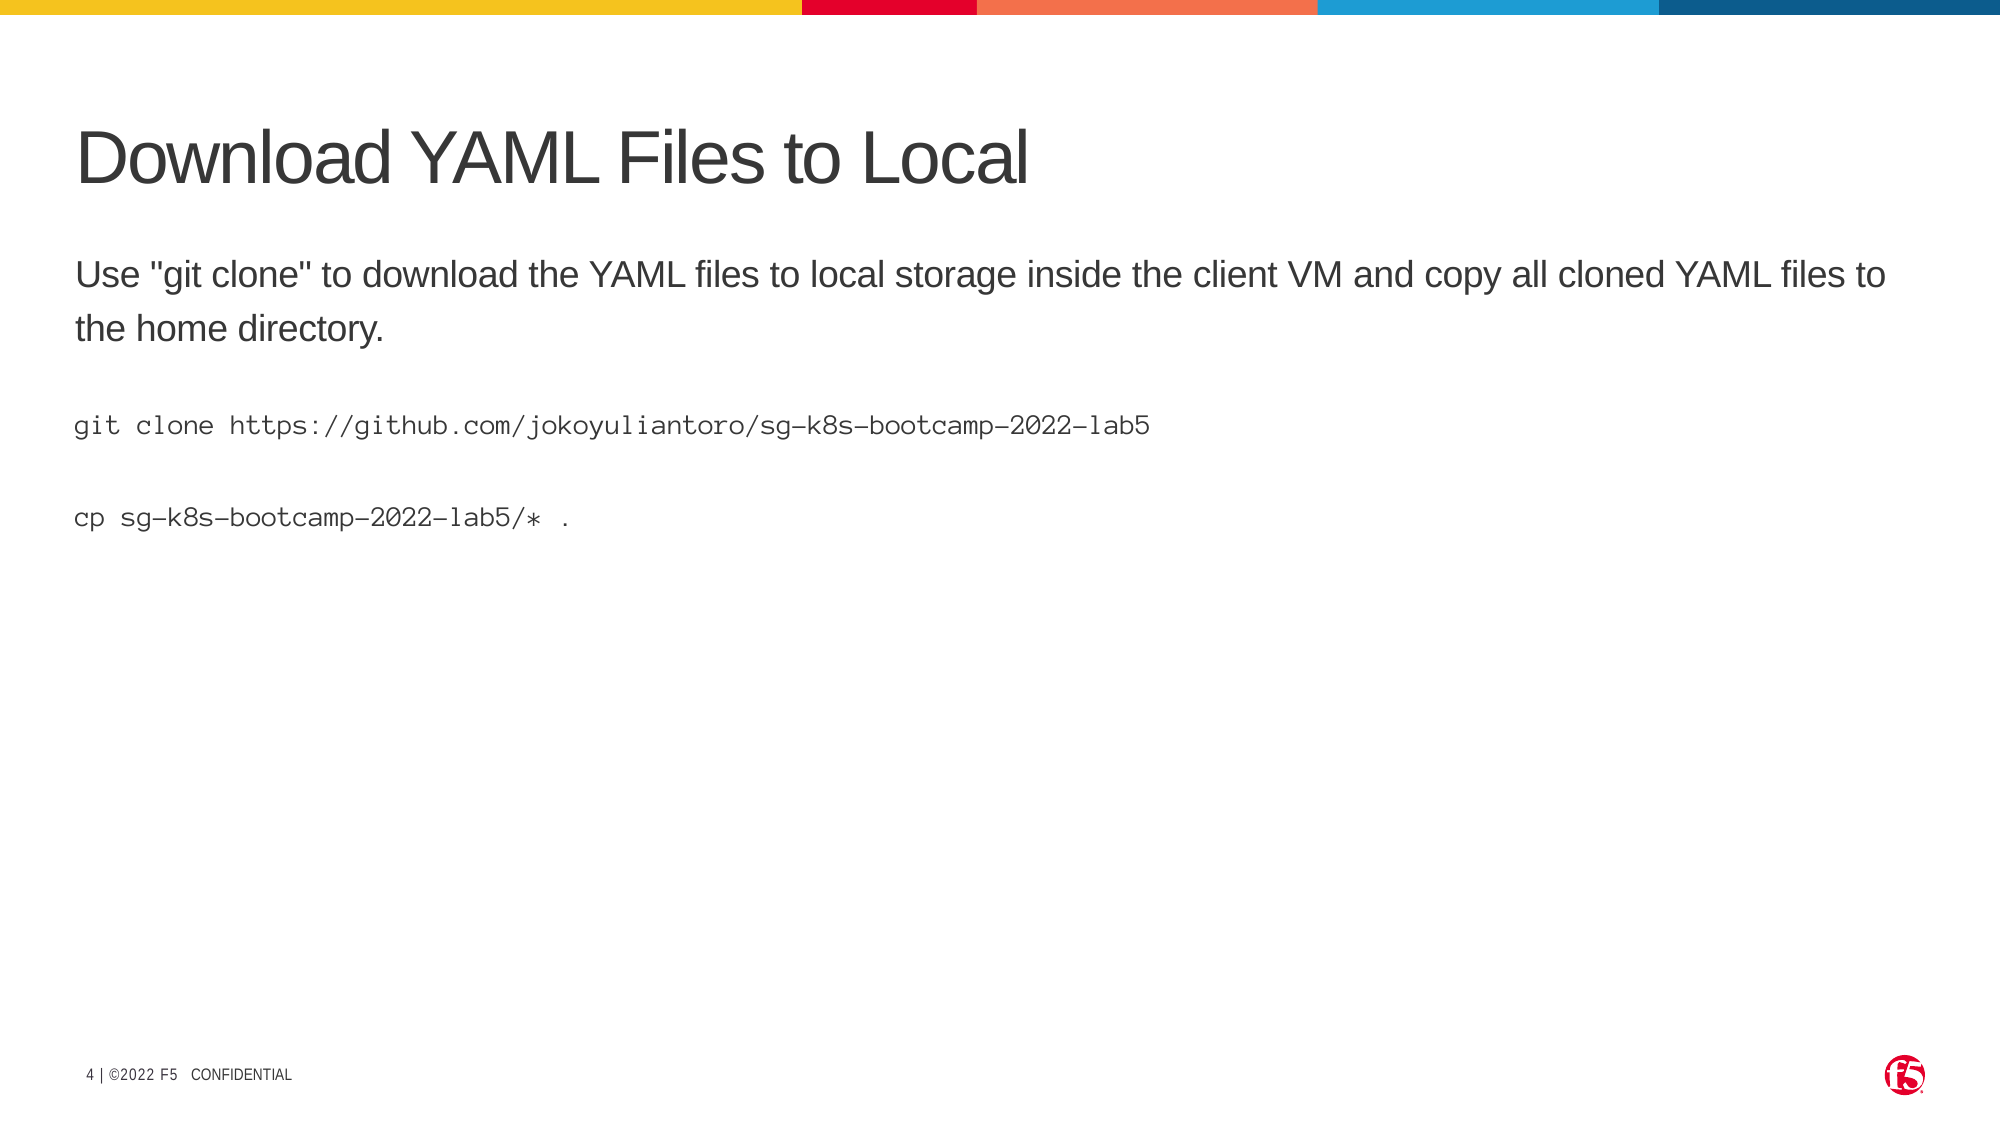

# Download YAML Files to Local
Use "git clone" to download the YAML files to local storage inside the client VM and copy all cloned YAML files to the home directory.
git clone https://github.com/jokoyuliantoro/sg-k8s-bootcamp-2022-lab5
cp sg-k8s-bootcamp-2022-lab5/* .
CONFIDENTIAL